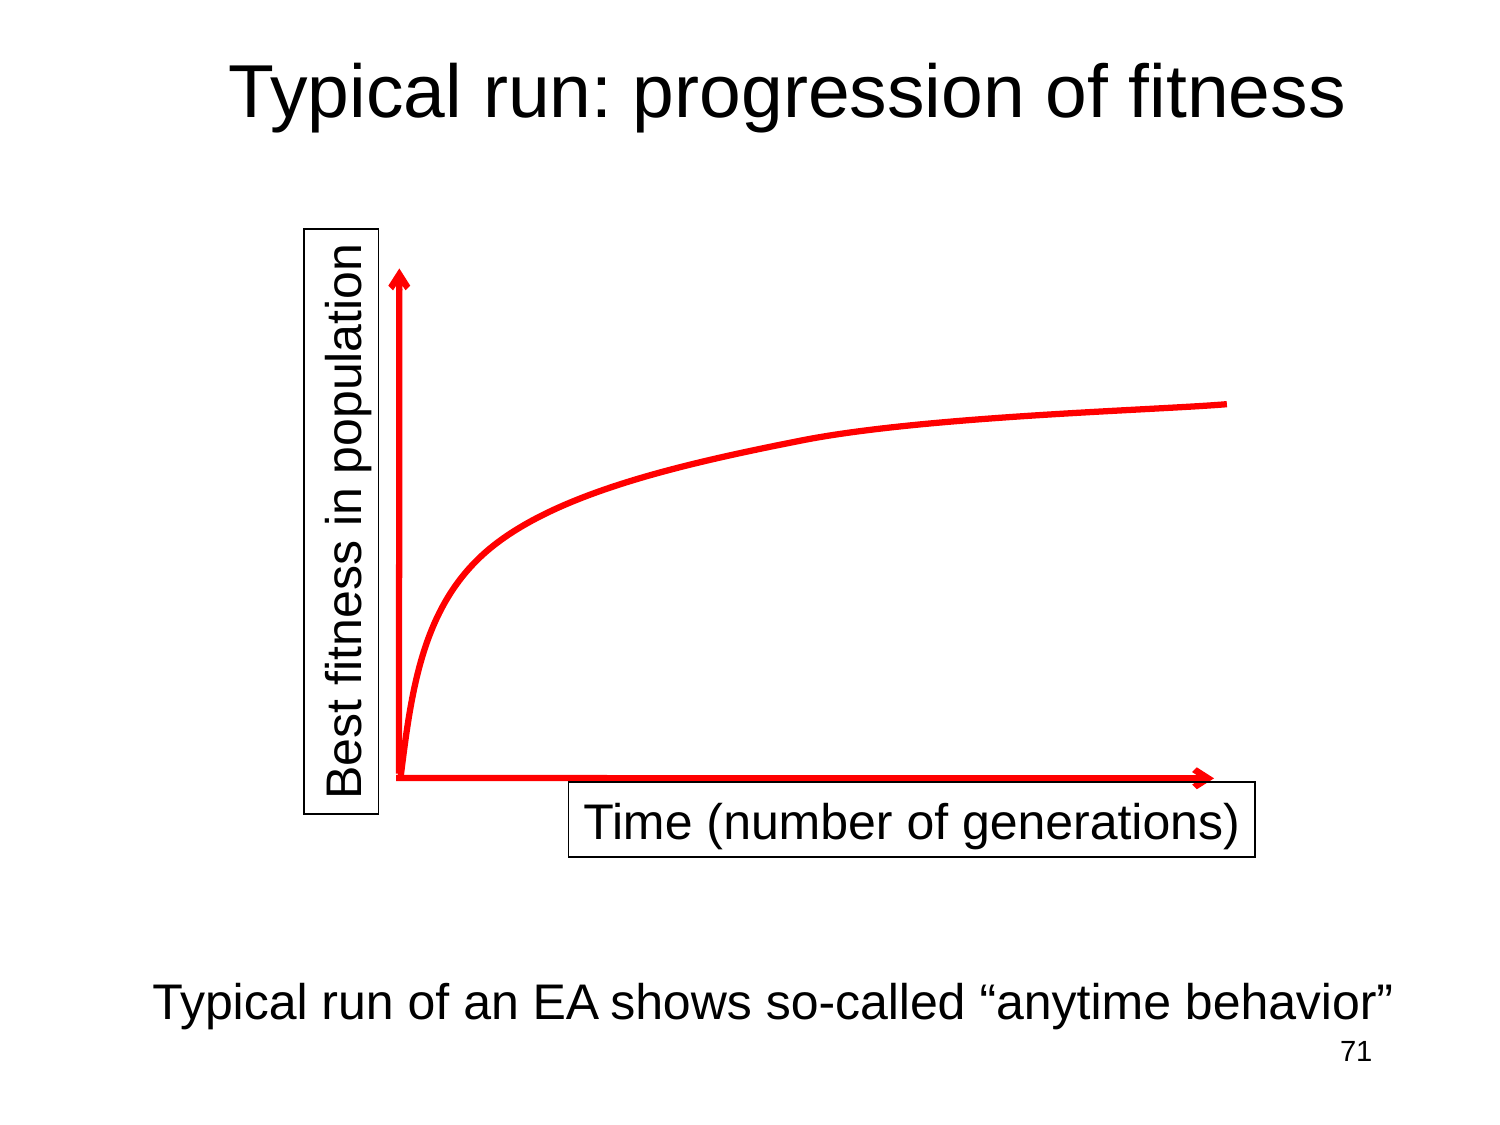

# Typical run: progression of fitness

Best fitness in population

Time (number of generations)
Typical run of an EA shows so-called “anytime behavior”
71